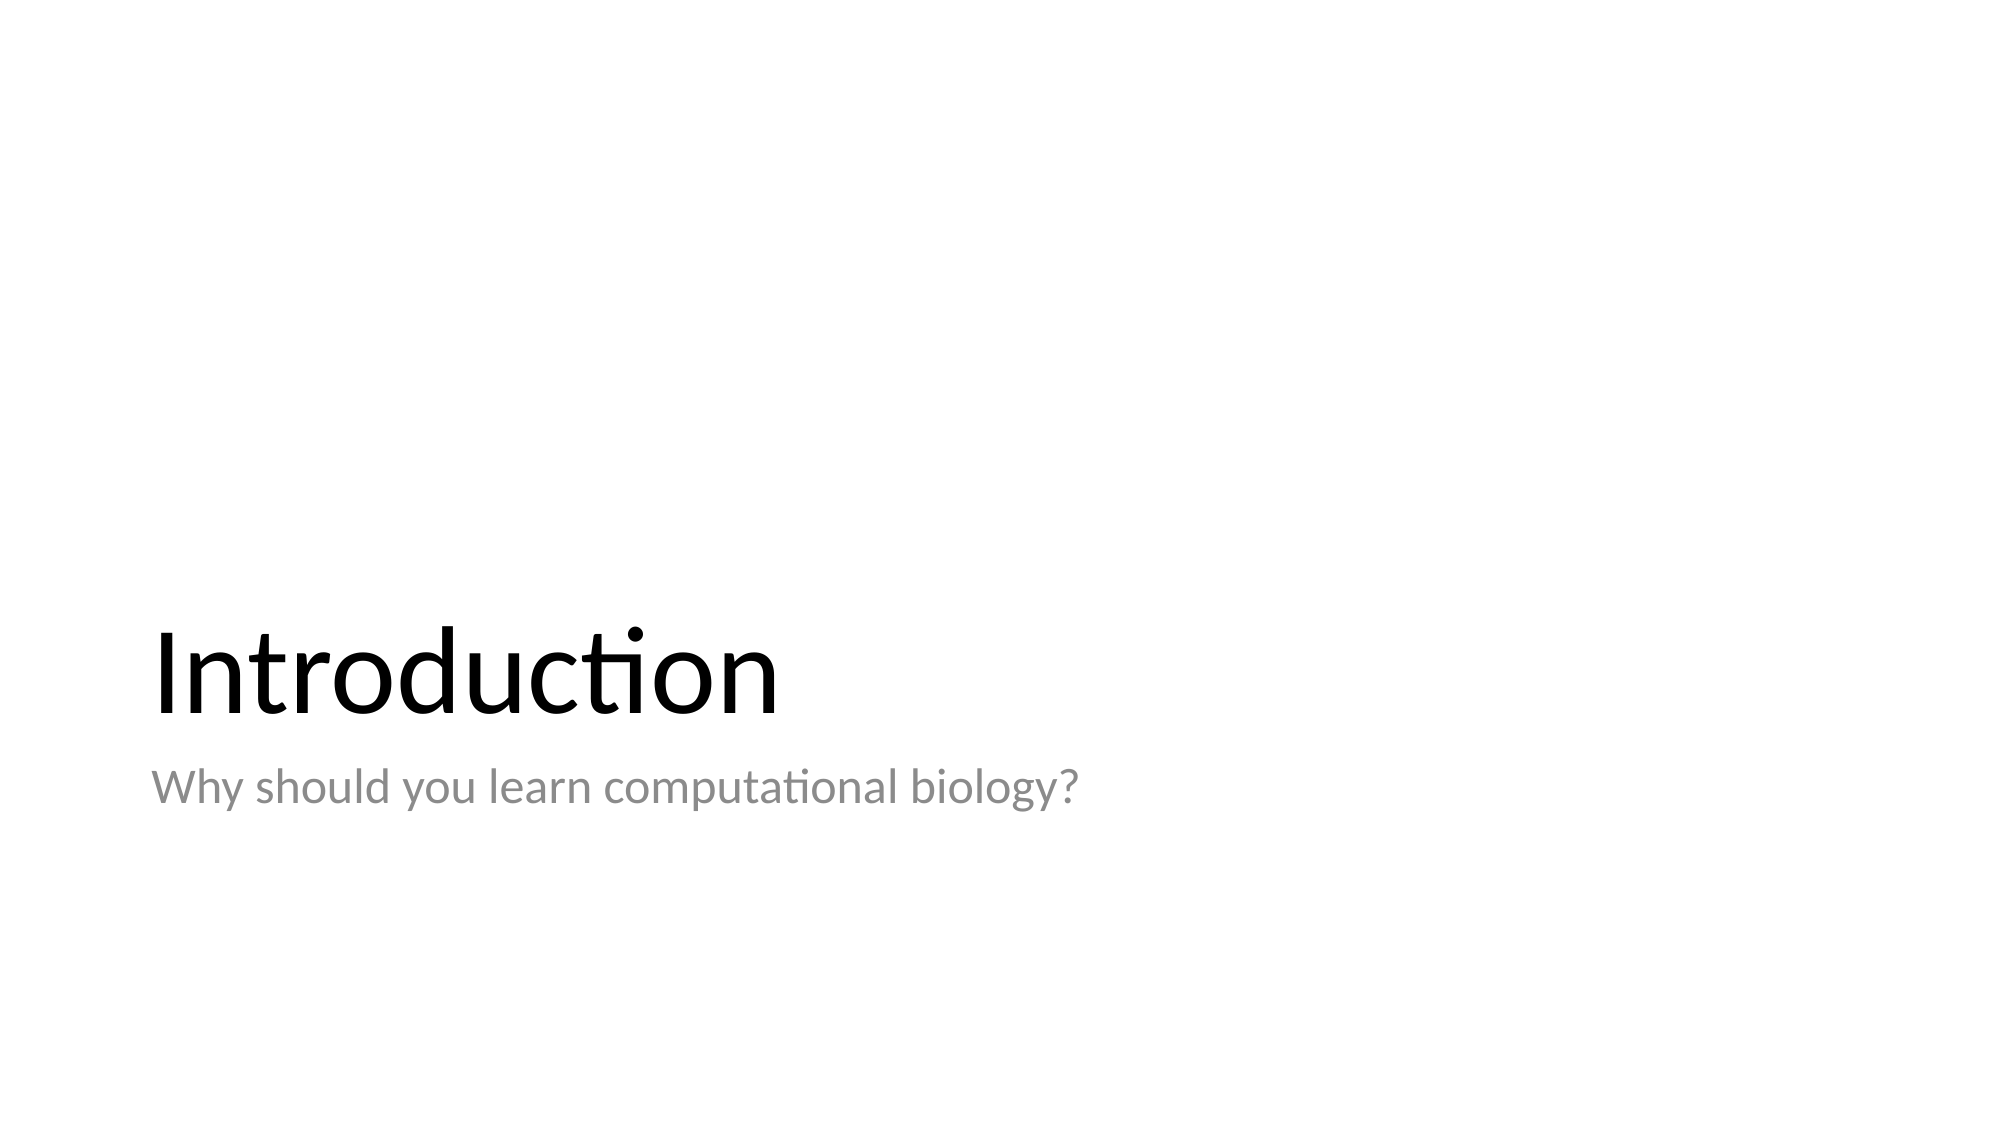

# Introduction
Why should you learn computational biology?